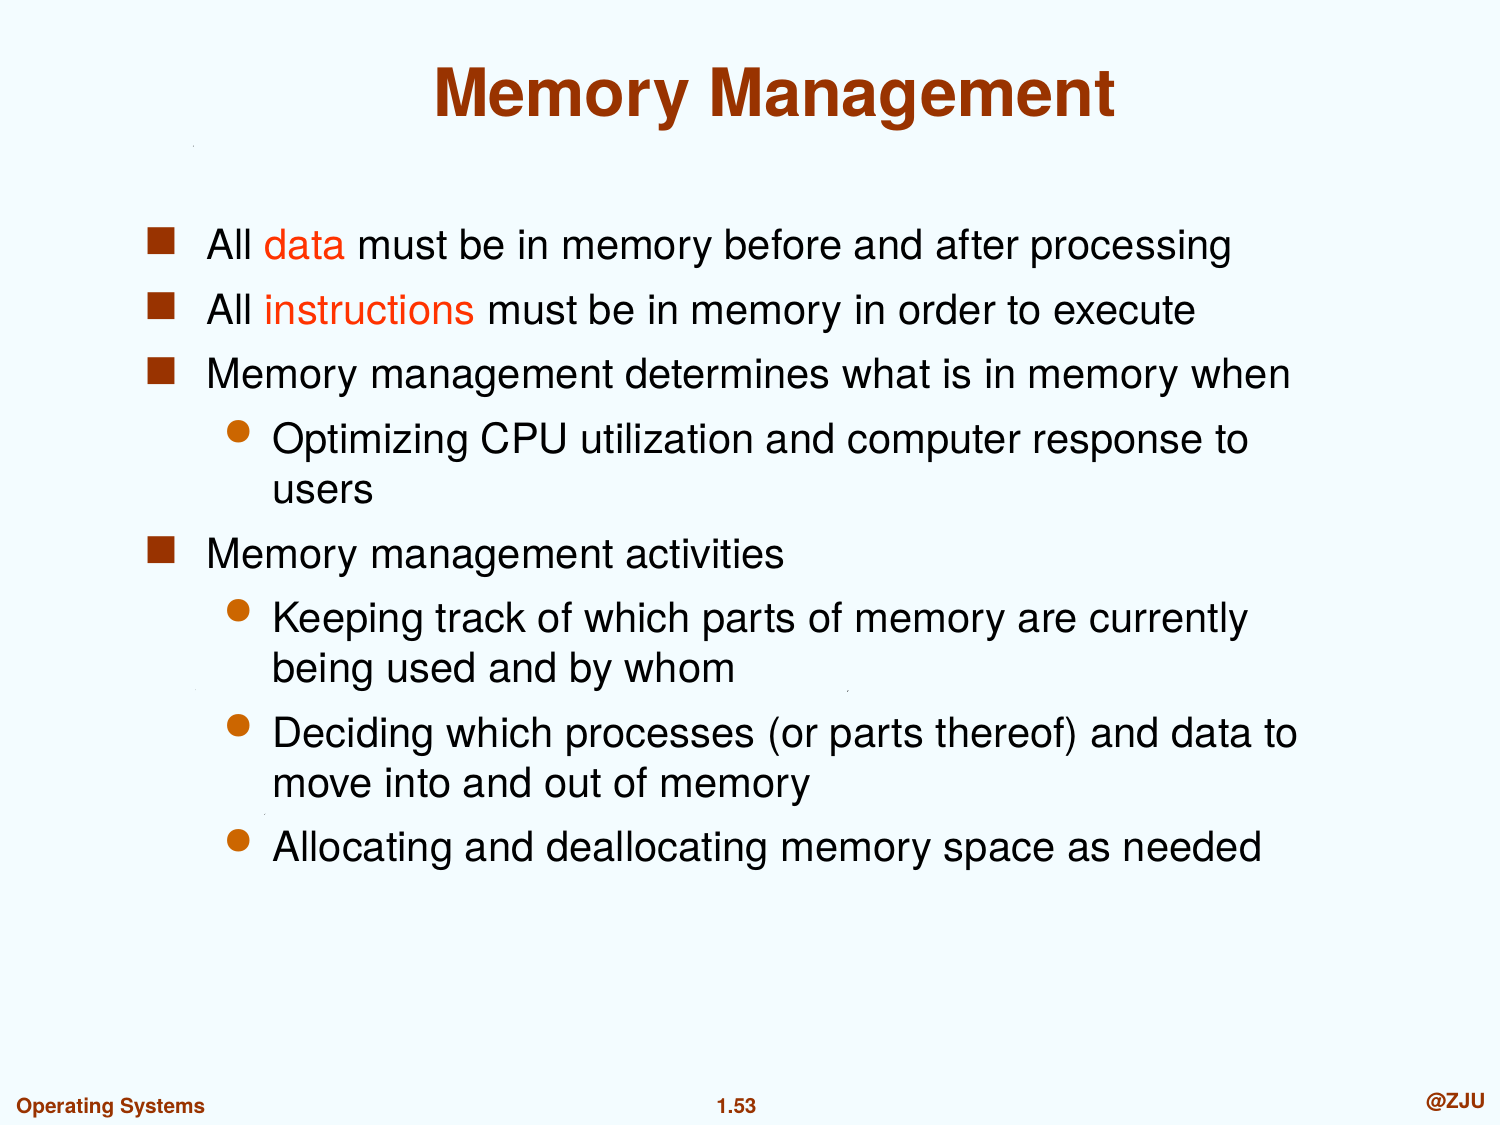

# Memory Management
All data must be in memory before and after processing
All instructions must be in memory in order to execute
Memory management determines what is in memory when
Optimizing CPU utilization and computer response to users
Memory management activities
Keeping track of which parts of memory are currently being used and by whom
Deciding which processes (or parts thereof) and data to move into and out of memory
Allocating and deallocating memory space as needed